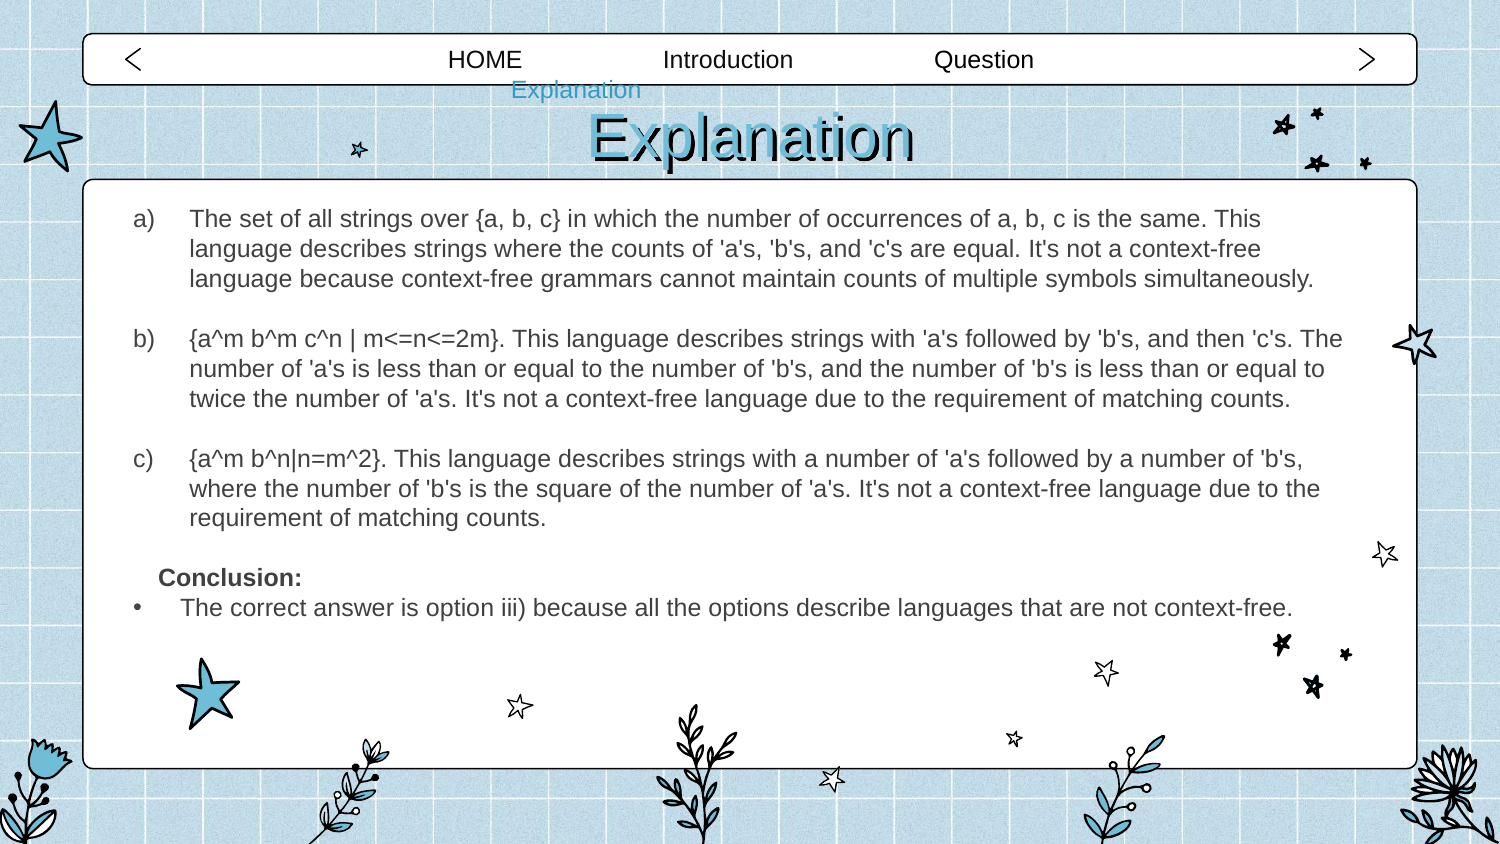

HOME                    Introduction                    Question                    Explanation

# Explanation

The set of all strings over {a, b, c} in which the number of occurrences of a, b, c is the same. This language describes strings where the counts of 'a's, 'b's, and 'c's are equal. It's not a context-free language because context-free grammars cannot maintain counts of multiple symbols simultaneously.

{a^m b^m c^n | m<=n<=2m}. This language describes strings with 'a's followed by 'b's, and then 'c's. The number of 'a's is less than or equal to the number of 'b's, and the number of 'b's is less than or equal to twice the number of 'a's. It's not a context-free language due to the requirement of matching counts.

{a^m b^n|n=m^2}. This language describes strings with a number of 'a's followed by a number of 'b's, where the number of 'b's is the square of the number of 'a's. It's not a context-free language due to the requirement of matching counts.

Conclusion:
The correct answer is option iii) because all the options describe languages that are not context-free.